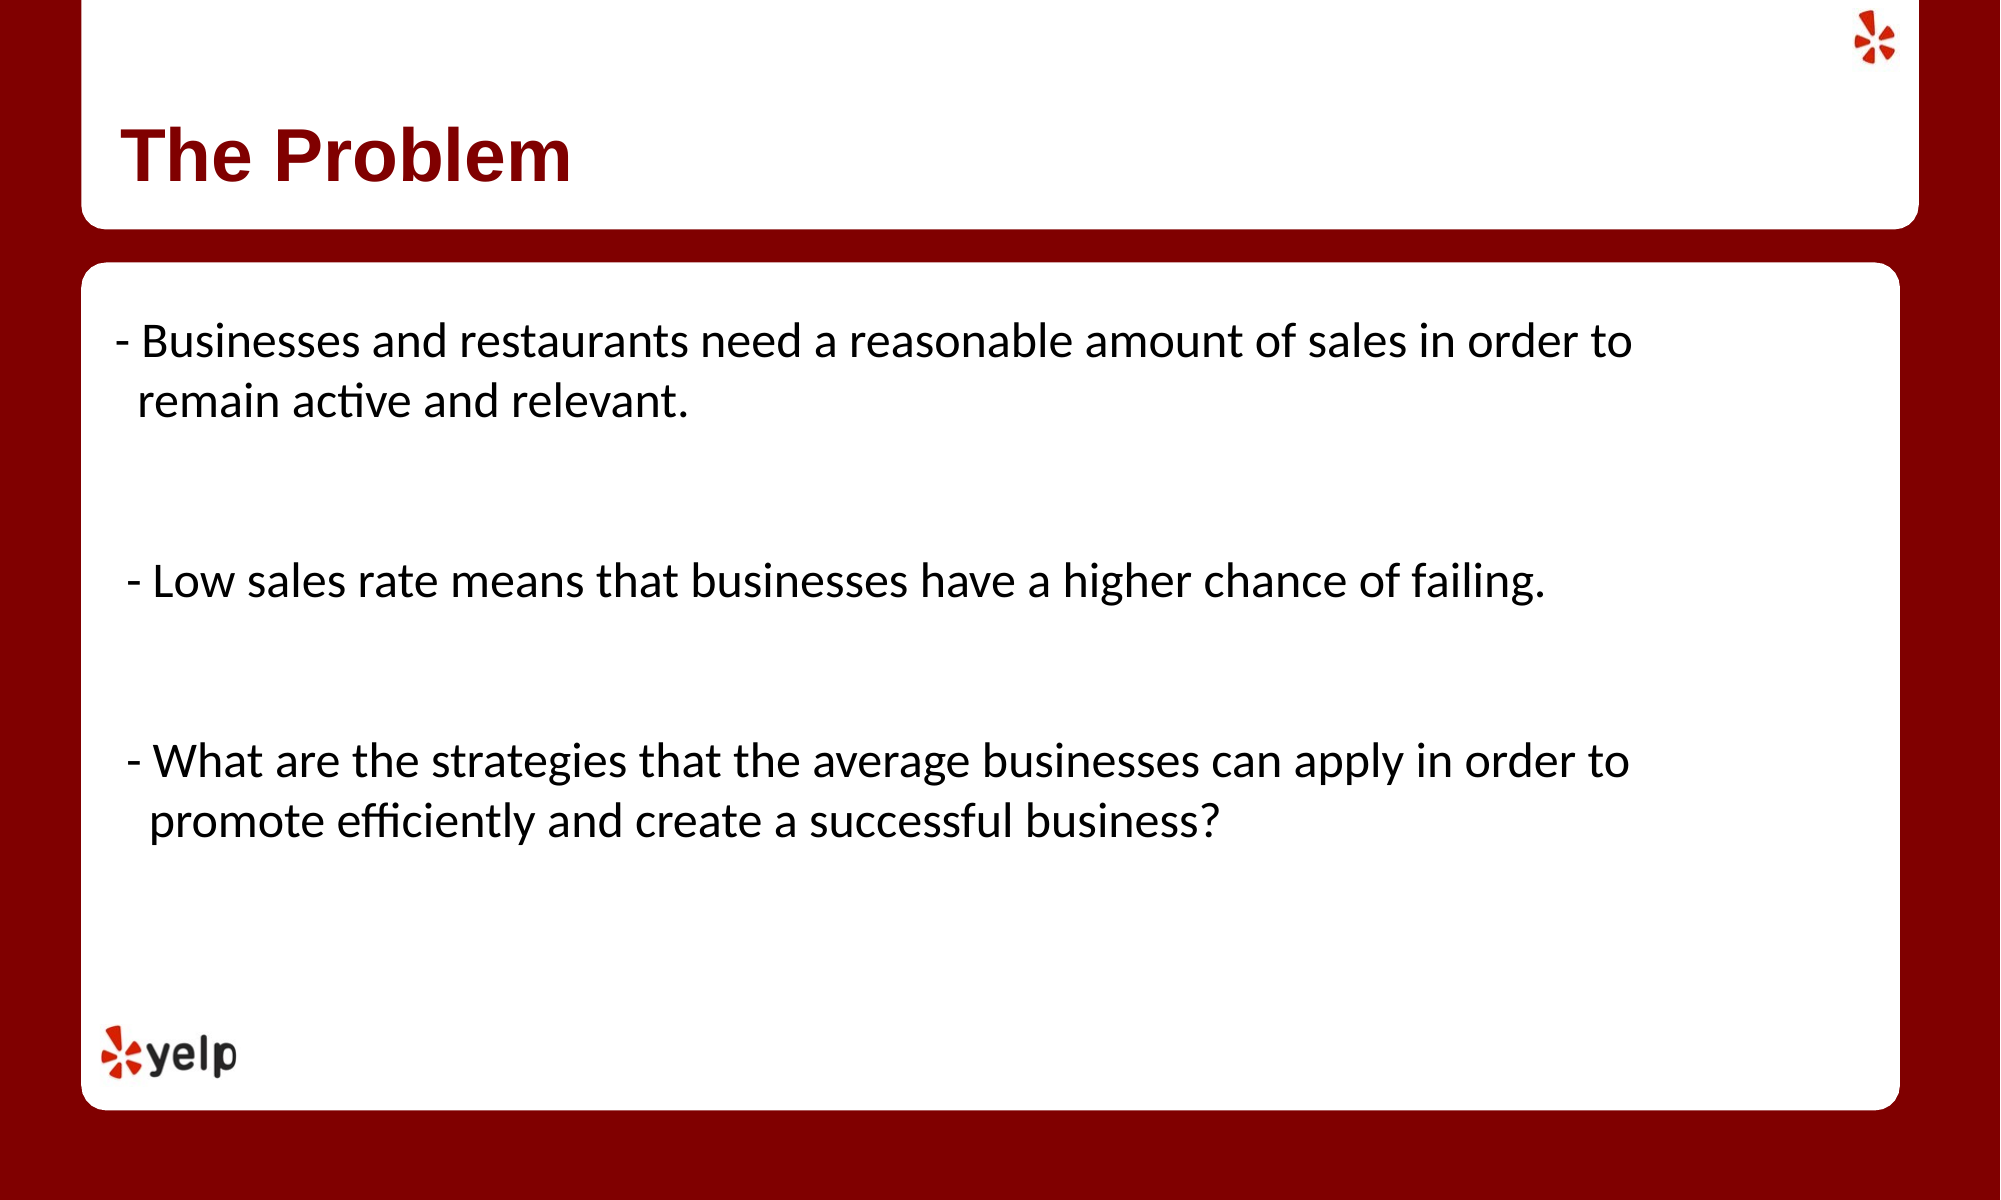

# The Problem

   - Businesses and restaurants need a reasonable amount of sales in order to
     remain active and relevant.

    - Low sales rate means that businesses have a higher chance of failing.

    - What are the strategies that the average businesses can apply in order to
      promote efficiently and create a successful business?